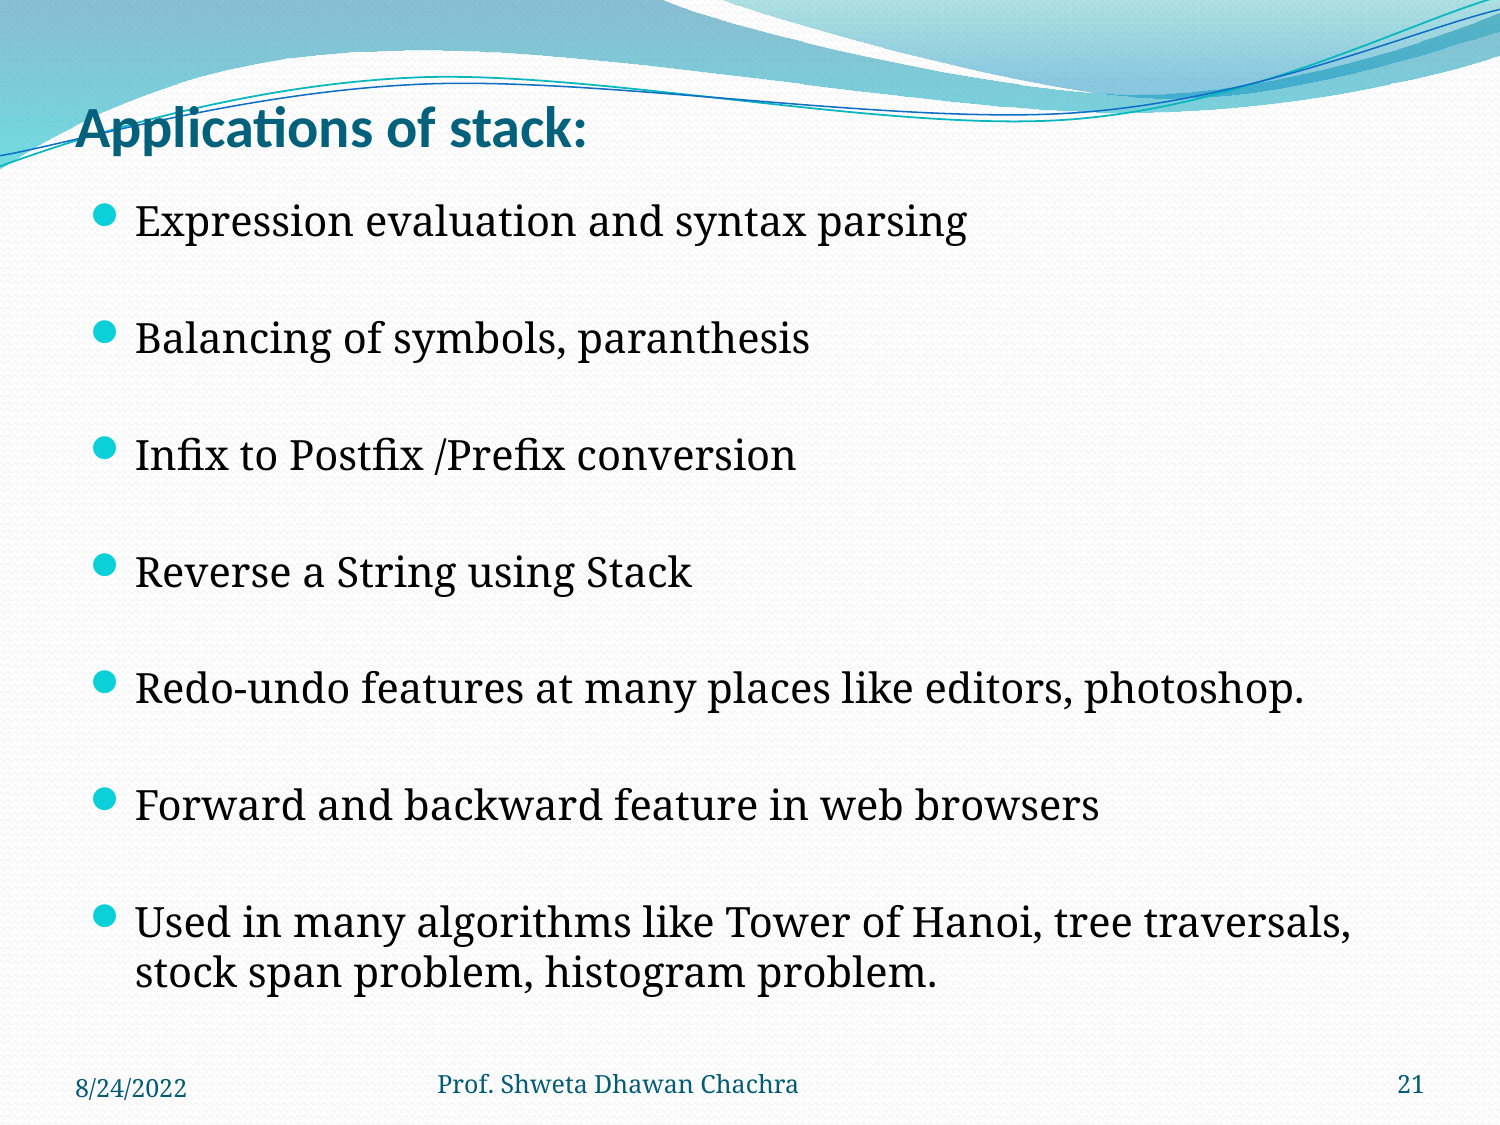

Applications of stack:
Expression evaluation and syntax parsing

Balancing of symbols, paranthesis

Infix to Postfix /Prefix conversion

Reverse a String using Stack

Redo-undo features at many places like editors, photoshop.

Forward and backward feature in web browsers

Used in many algorithms like Tower of Hanoi, tree traversals, stock span problem, histogram problem.

8/24/2022
Prof. Shweta Dhawan Chachra
21